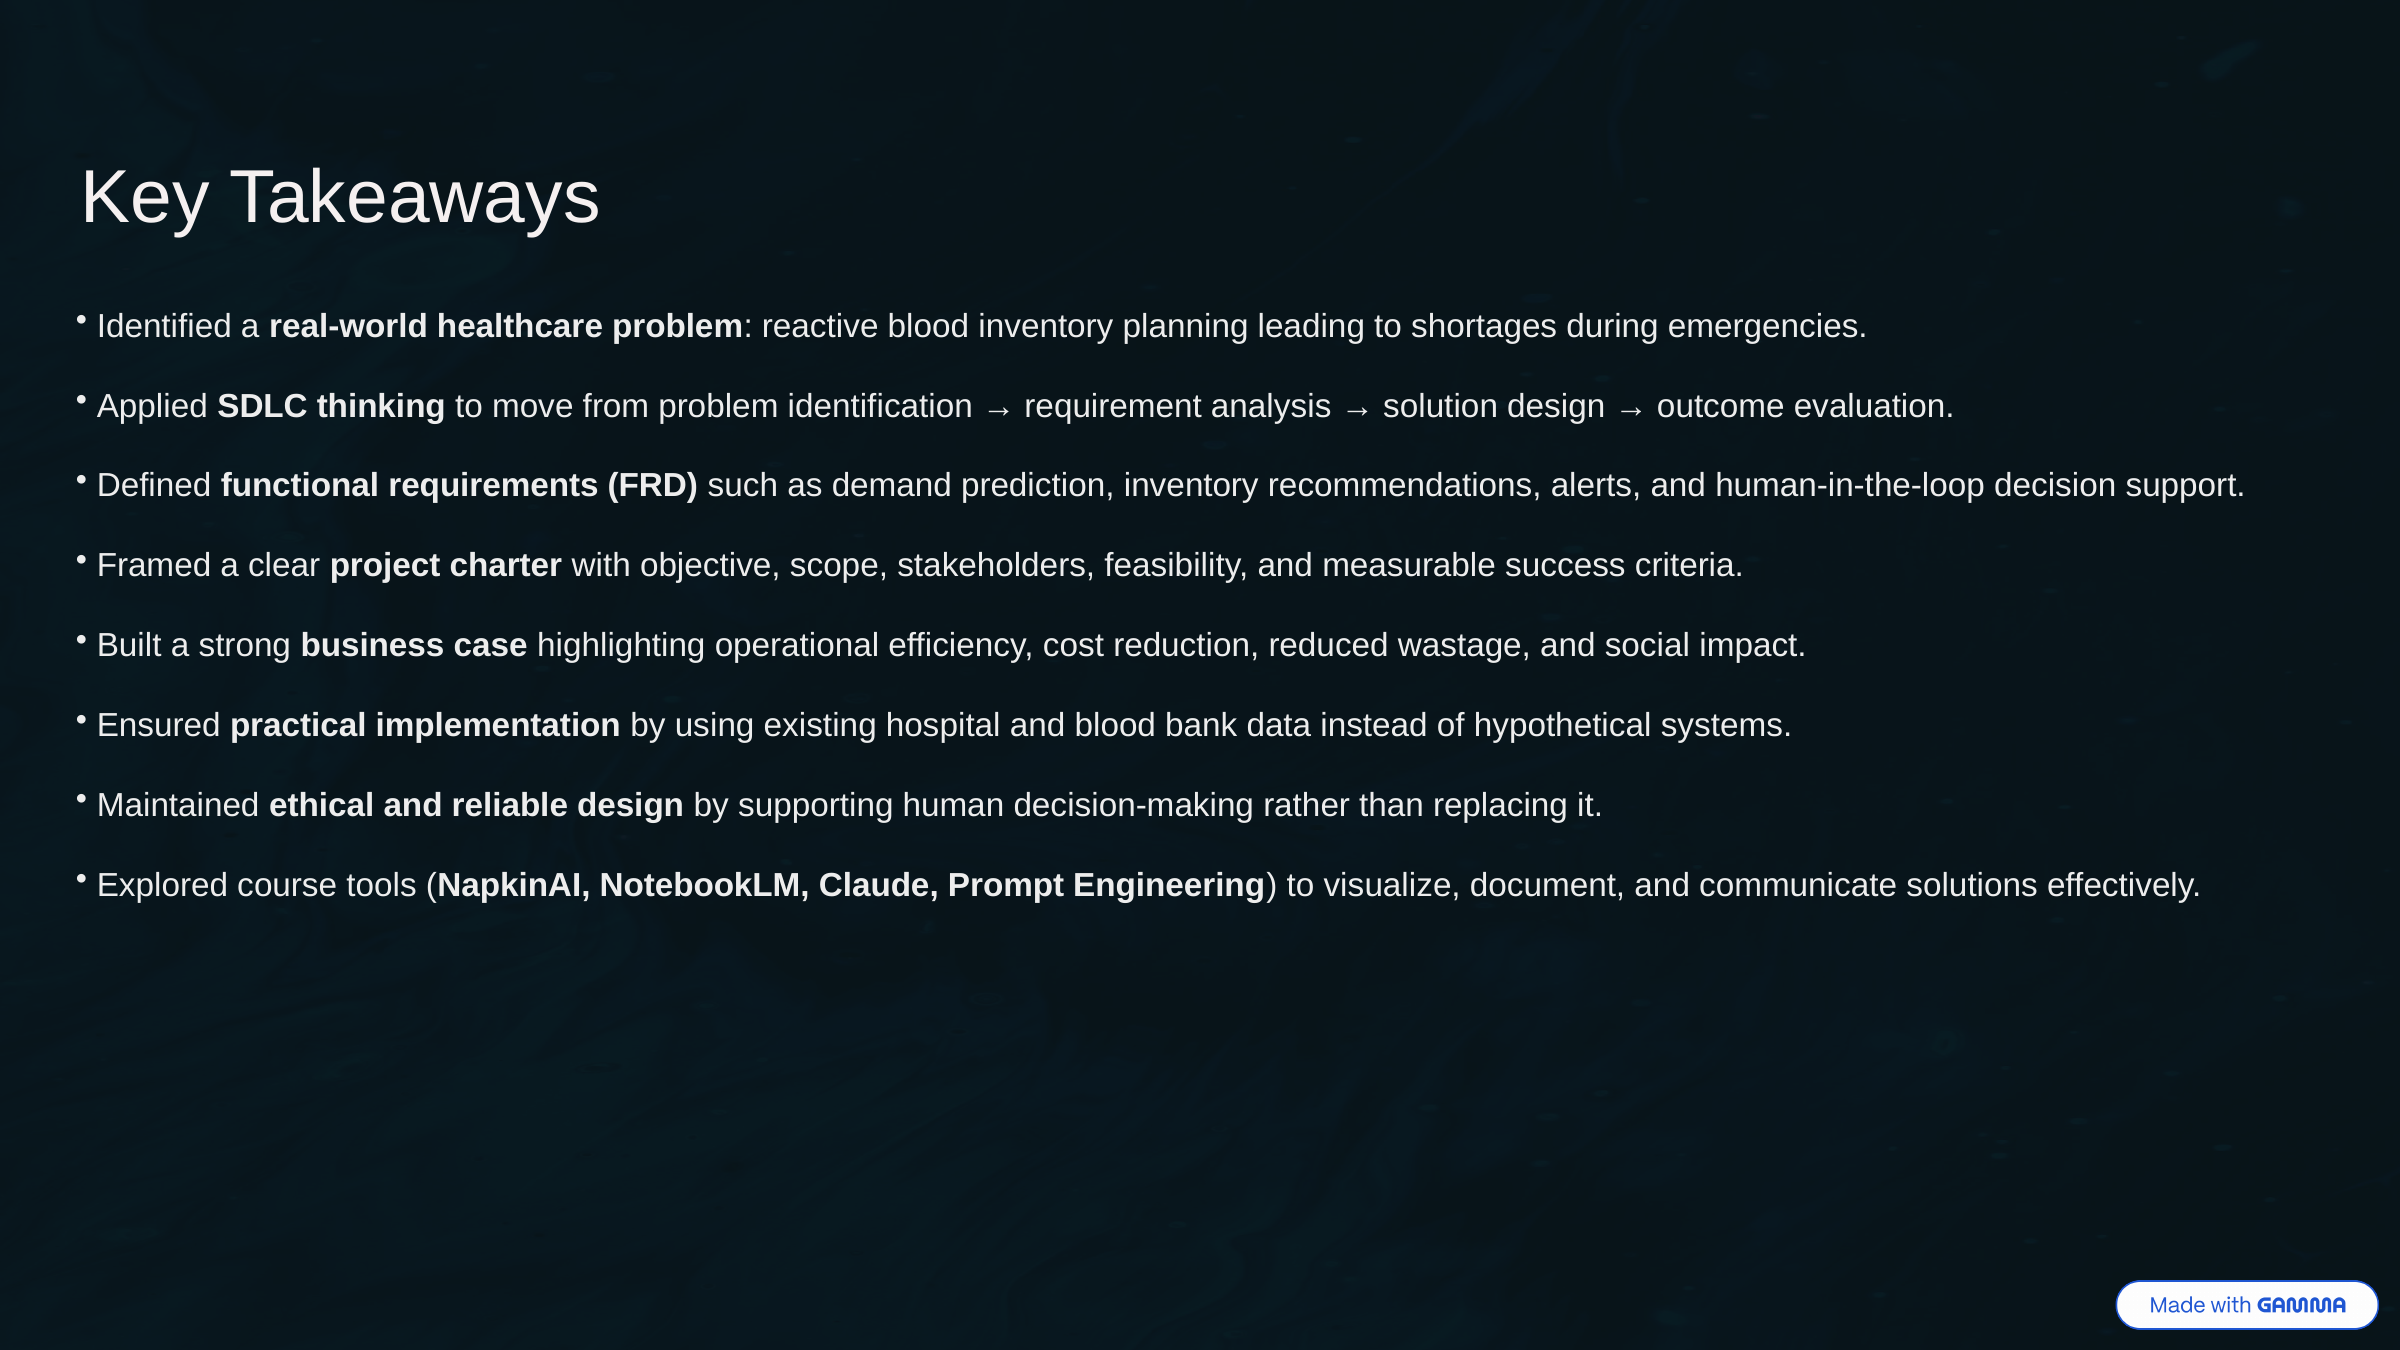

Key Takeaways
 Identified a real-world healthcare problem: reactive blood inventory planning leading to shortages during emergencies.

 Applied SDLC thinking to move from problem identification → requirement analysis → solution design → outcome evaluation.

 Defined functional requirements (FRD) such as demand prediction, inventory recommendations, alerts, and human-in-the-loop decision support.

 Framed a clear project charter with objective, scope, stakeholders, feasibility, and measurable success criteria.

 Built a strong business case highlighting operational efficiency, cost reduction, reduced wastage, and social impact.

 Ensured practical implementation by using existing hospital and blood bank data instead of hypothetical systems.

 Maintained ethical and reliable design by supporting human decision-making rather than replacing it.

 Explored course tools (NapkinAI, NotebookLM, Claude, Prompt Engineering) to visualize, document, and communicate solutions effectively.